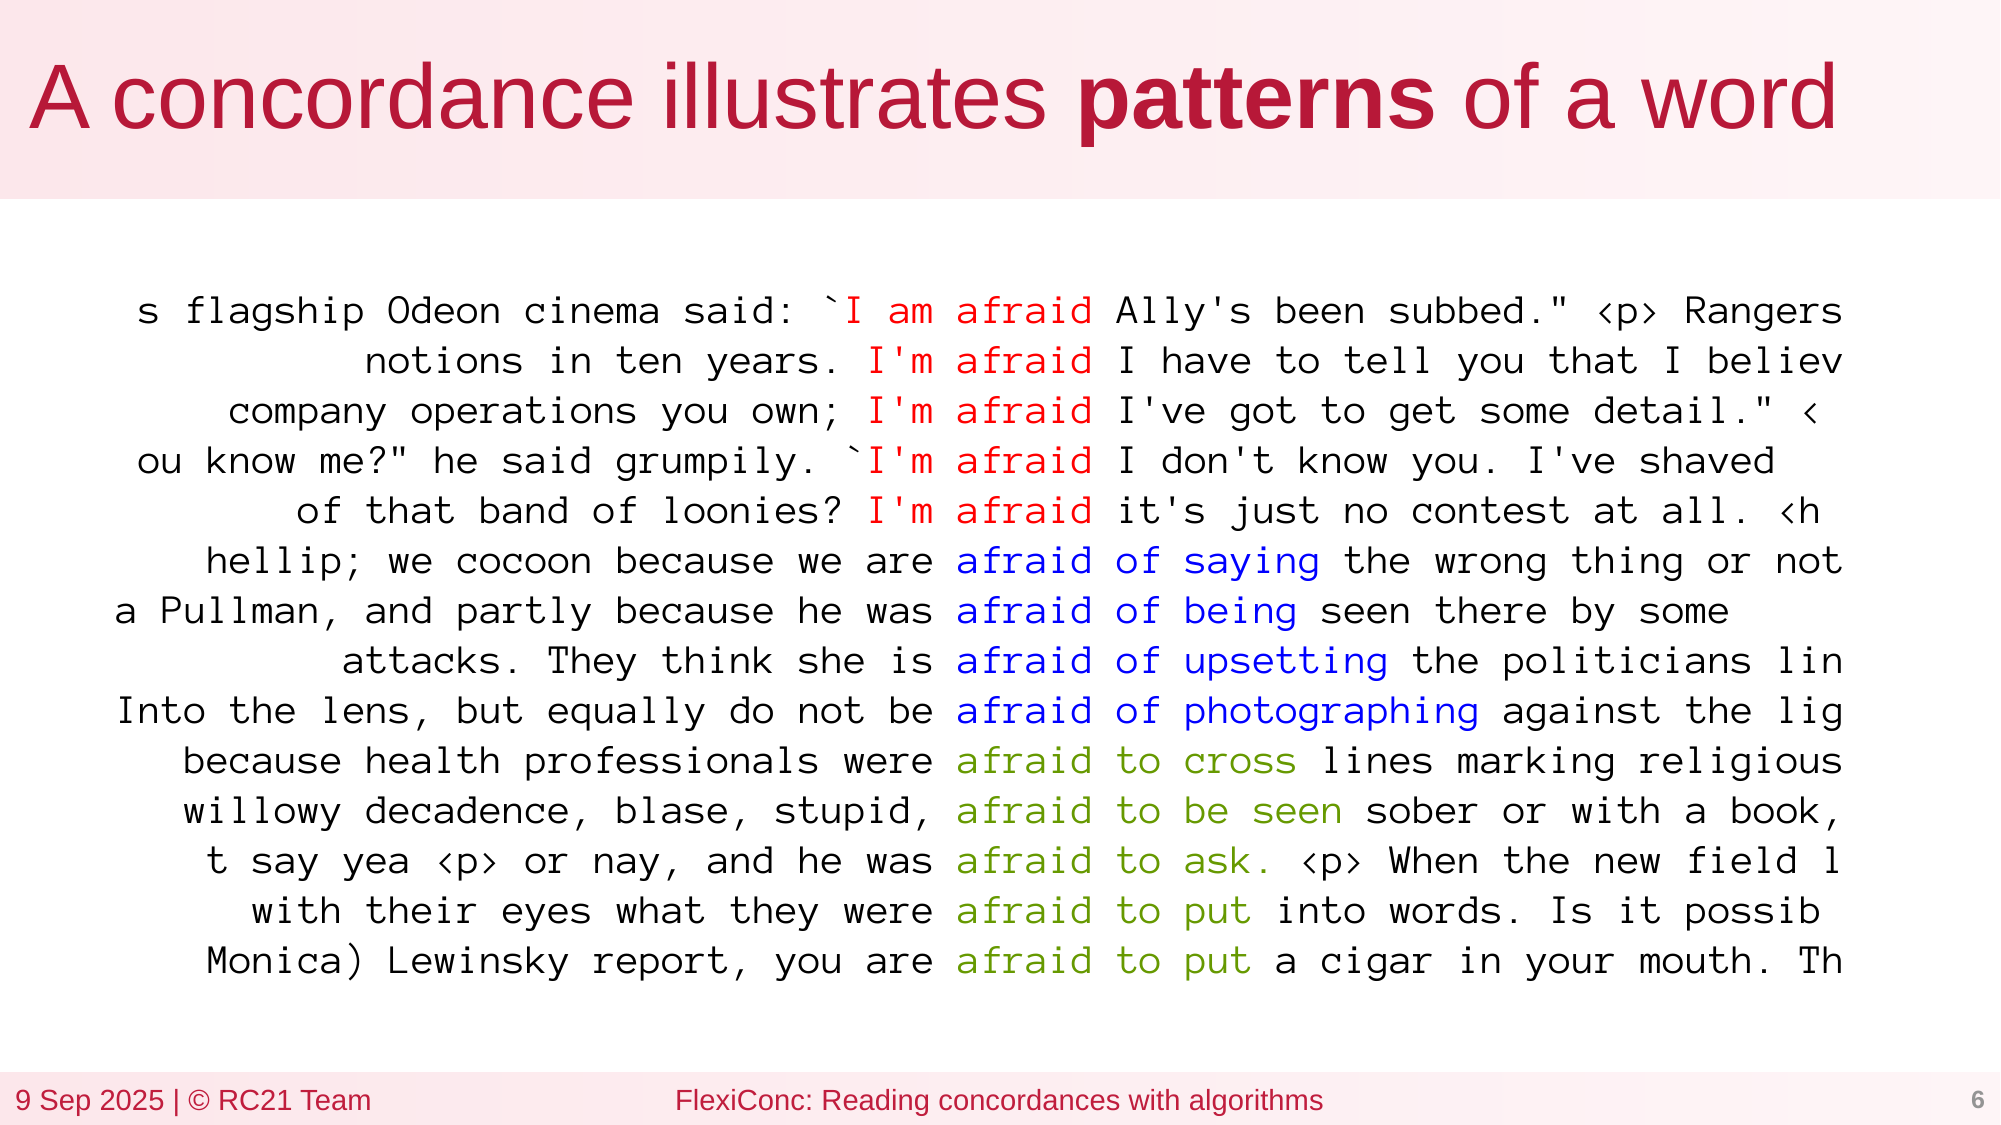

# A concordance illustrates patterns of a word
 s flagship Odeon cinema said: `I am afraid Ally's been subbed." <p> Rangers
           notions in ten years. I'm afraid I have to tell you that I believ
     company operations you own; I'm afraid I've got to get some detail." <
 ou know me?" he said grumpily. `I'm afraid I don't know you. I've shaved
        of that band of loonies? I'm afraid it's just no contest at all. <h
    hellip; we cocoon because we are afraid of saying the wrong thing or not
a Pullman, and partly because he was afraid of being seen there by some
          attacks. They think she is afraid of upsetting the politicians lin
Into the lens, but equally do not be afraid of photographing against the lig
   because health professionals were afraid to cross lines marking religious
   willowy decadence, blase, stupid, afraid to be seen sober or with a book,
    t say yea <p> or nay, and he was afraid to ask. <p> When the new field l
      with their eyes what they were afraid to put into words. Is it possib
    Monica) Lewinsky report, you are afraid to put a cigar in your mouth. Th
FlexiConc: Reading concordances with algorithms
9 Sep 2025 | © RC21 Team
6